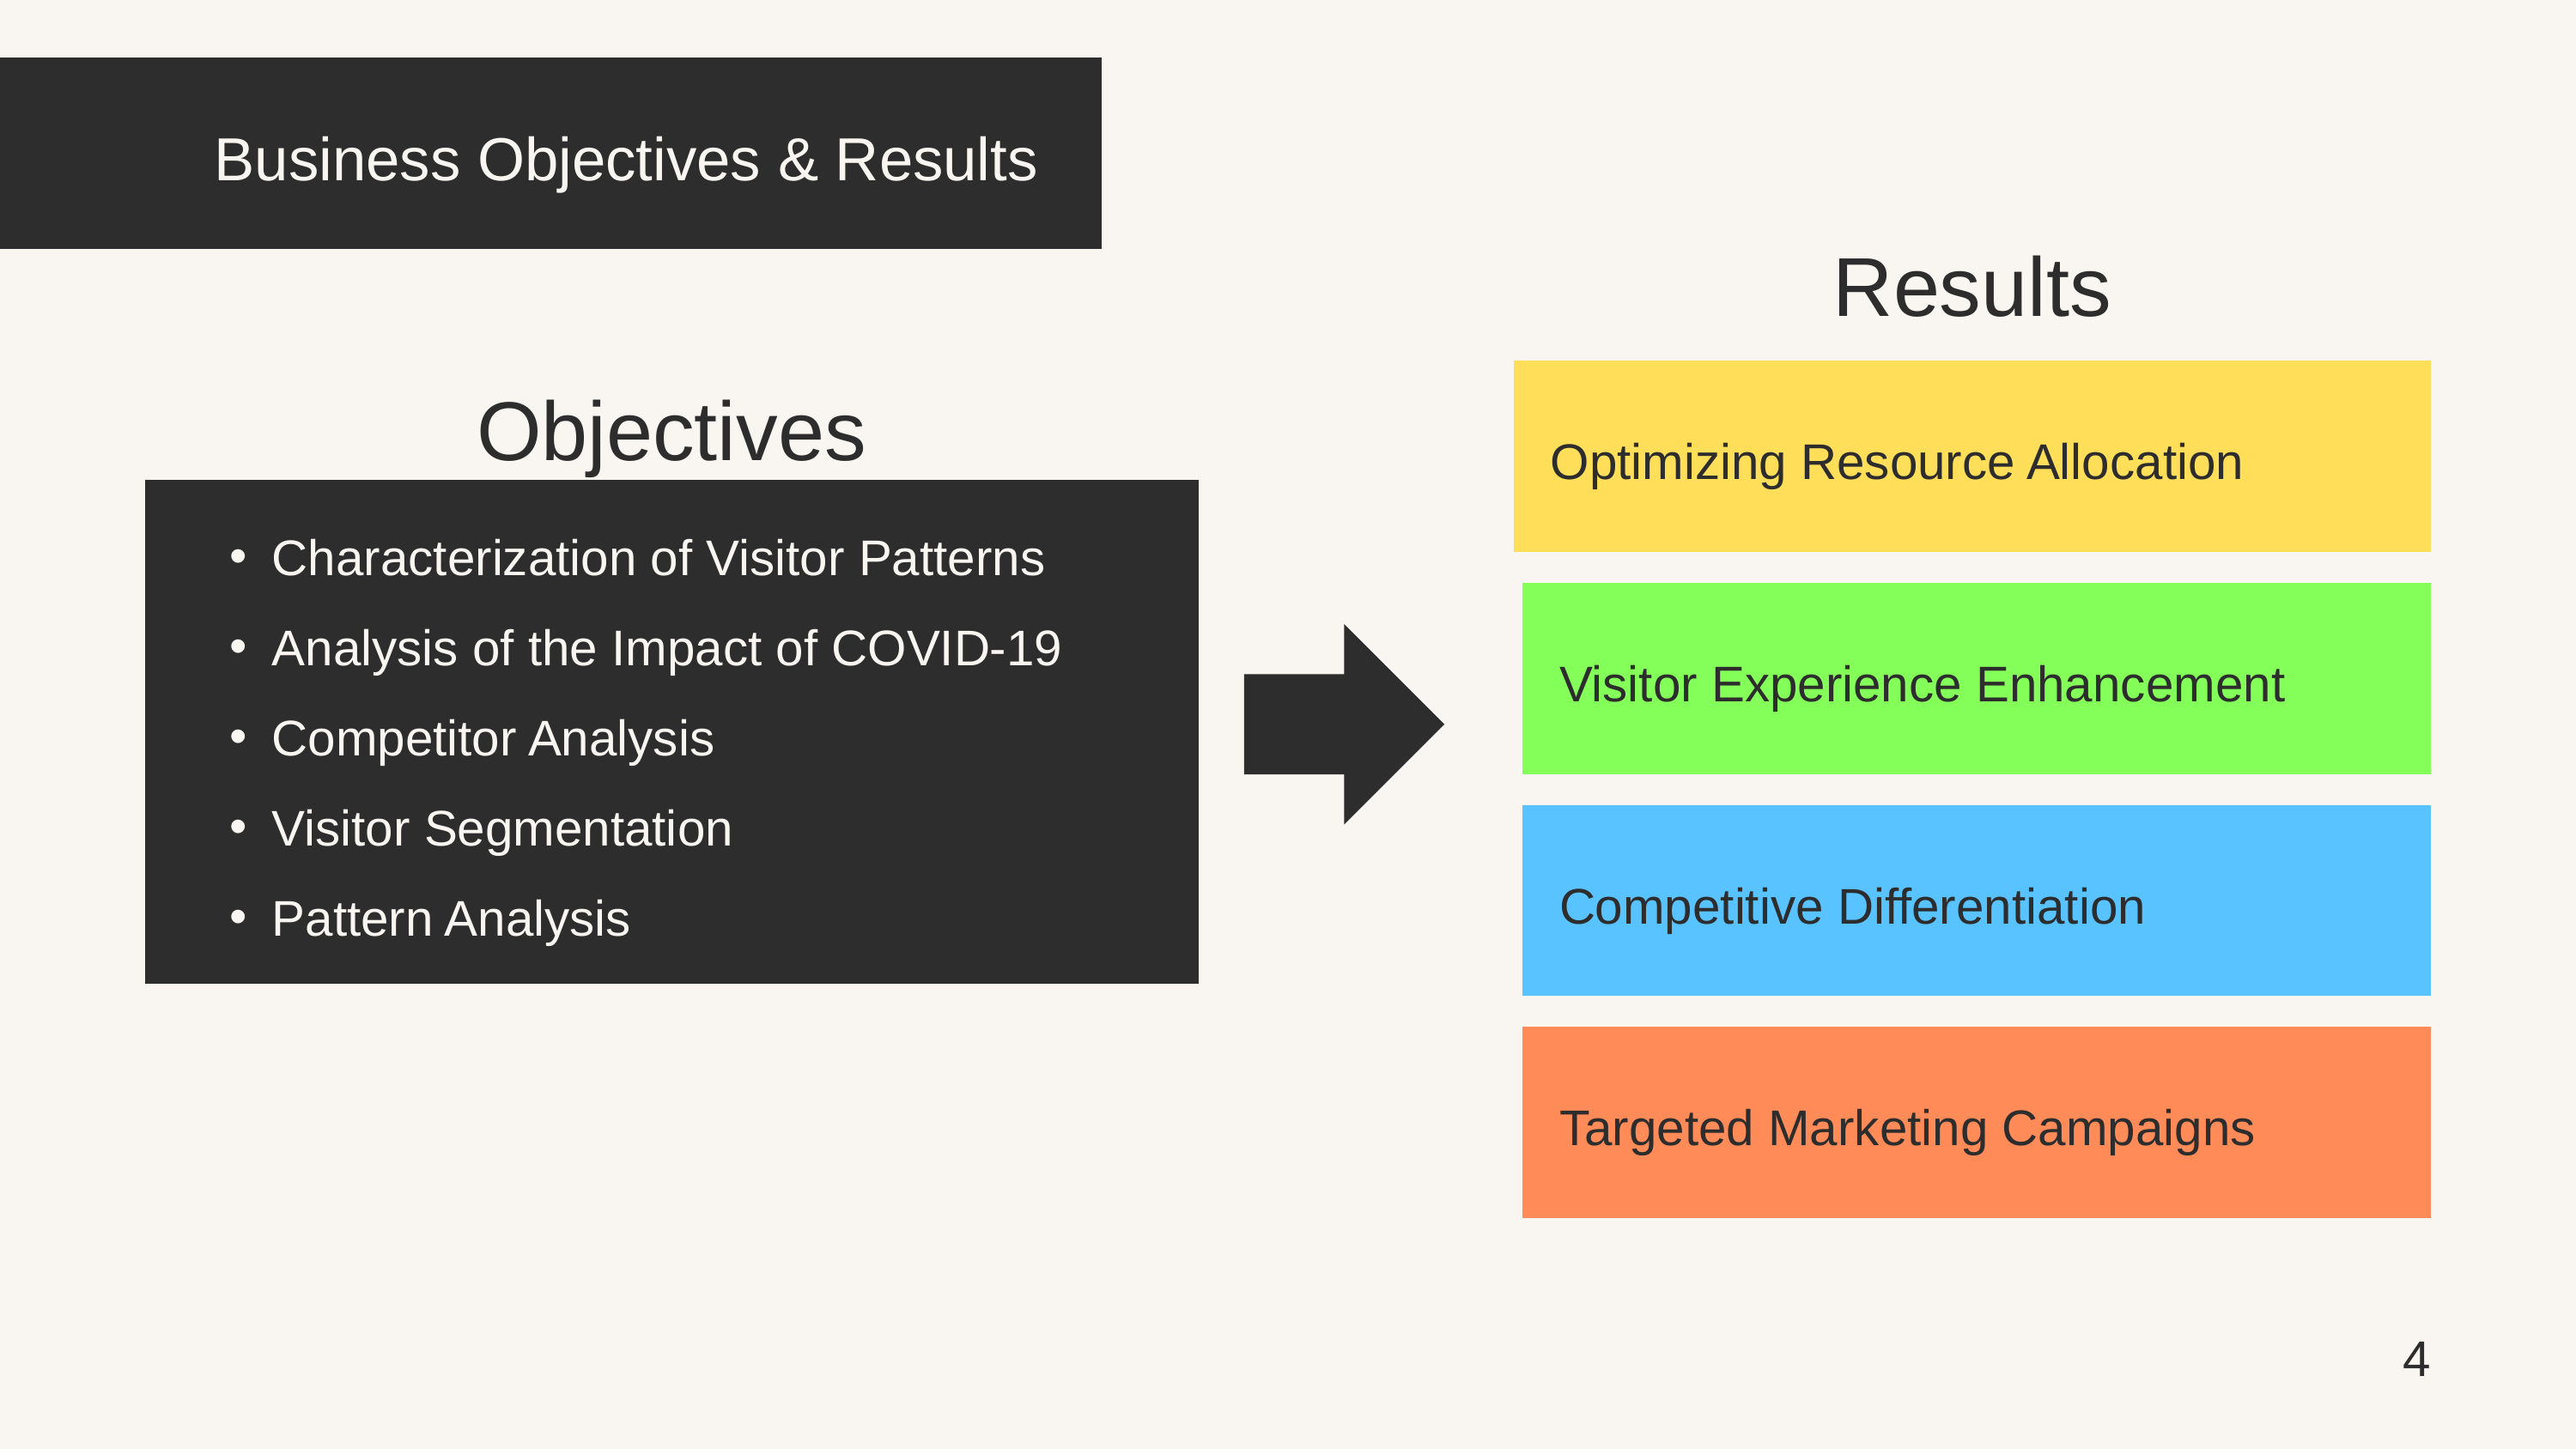

Business Objectives & Results
Results
Objectives

Optimizing Resource Allocation

Characterization of Visitor Patterns
Analysis of the Impact of COVID-19
Competitor Analysis
Visitor Segmentation
Pattern Analysis

Visitor Experience Enhancement

Competitive Differentiation

Targeted Marketing Campaigns
4